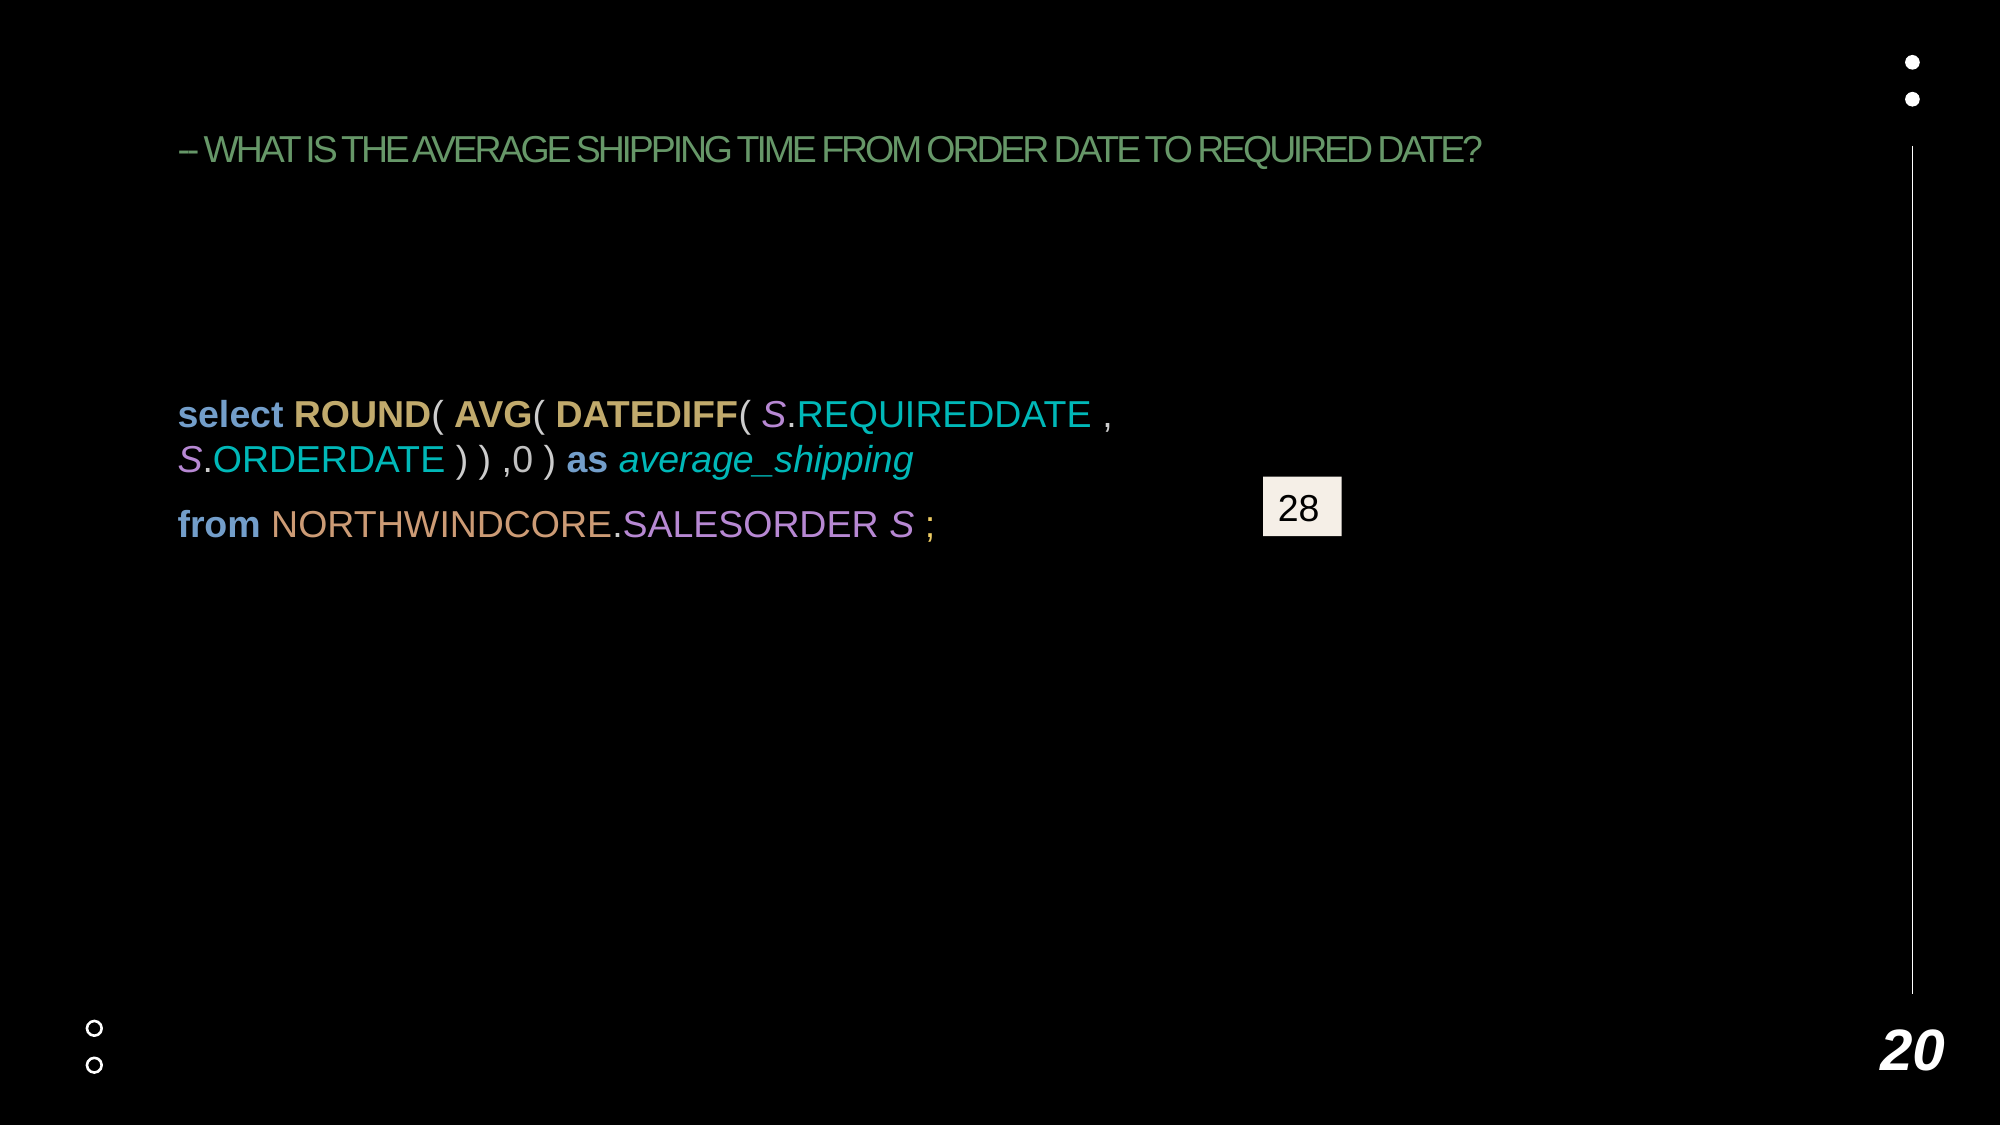

# -- What is the average shipping time from order date to required date?
select ROUND( AVG( DATEDIFF( S.REQUIREDDATE , S.ORDERDATE ) ) ,0 ) as average_shipping
from NORTHWINDCORE.SALESORDER S ;
28
20